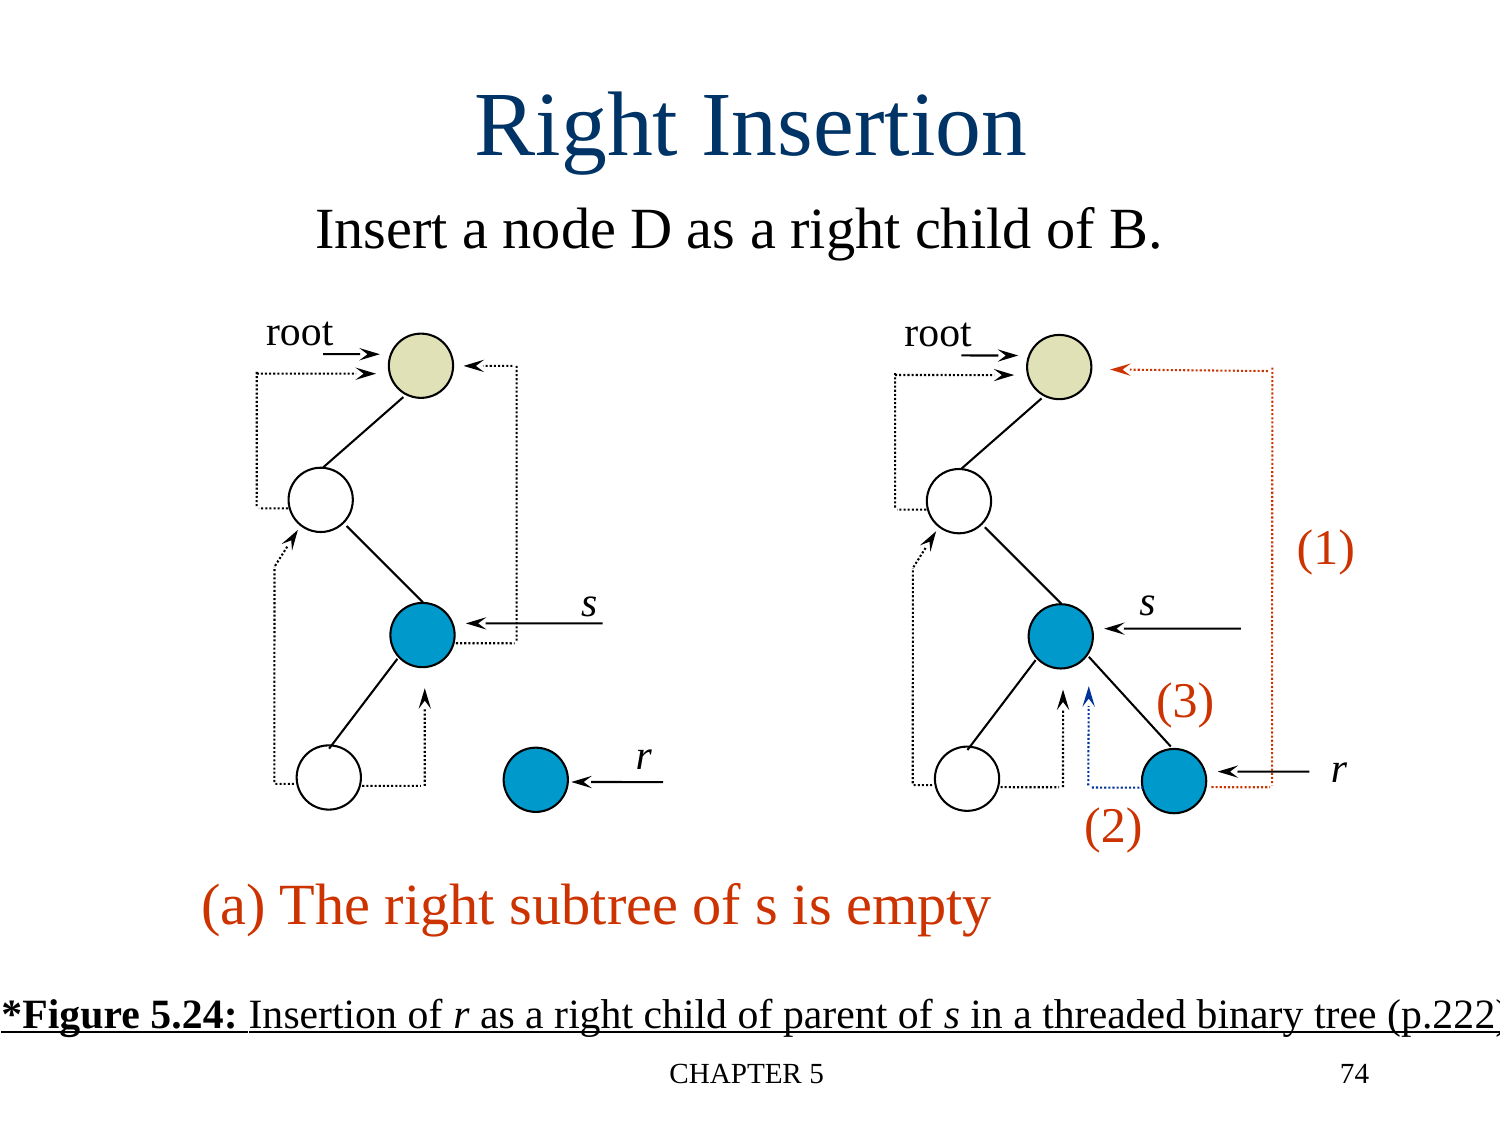

Right Insertion
Insert a node D as a right child of B.
root
root

(1)

s

s

(3)

r
r

(2)

(a) The right subtree of s is empty
*Figure 5.24: Insertion of r as a right child of parent of s in a threaded binary tree (p.222)
CHAPTER 5
74